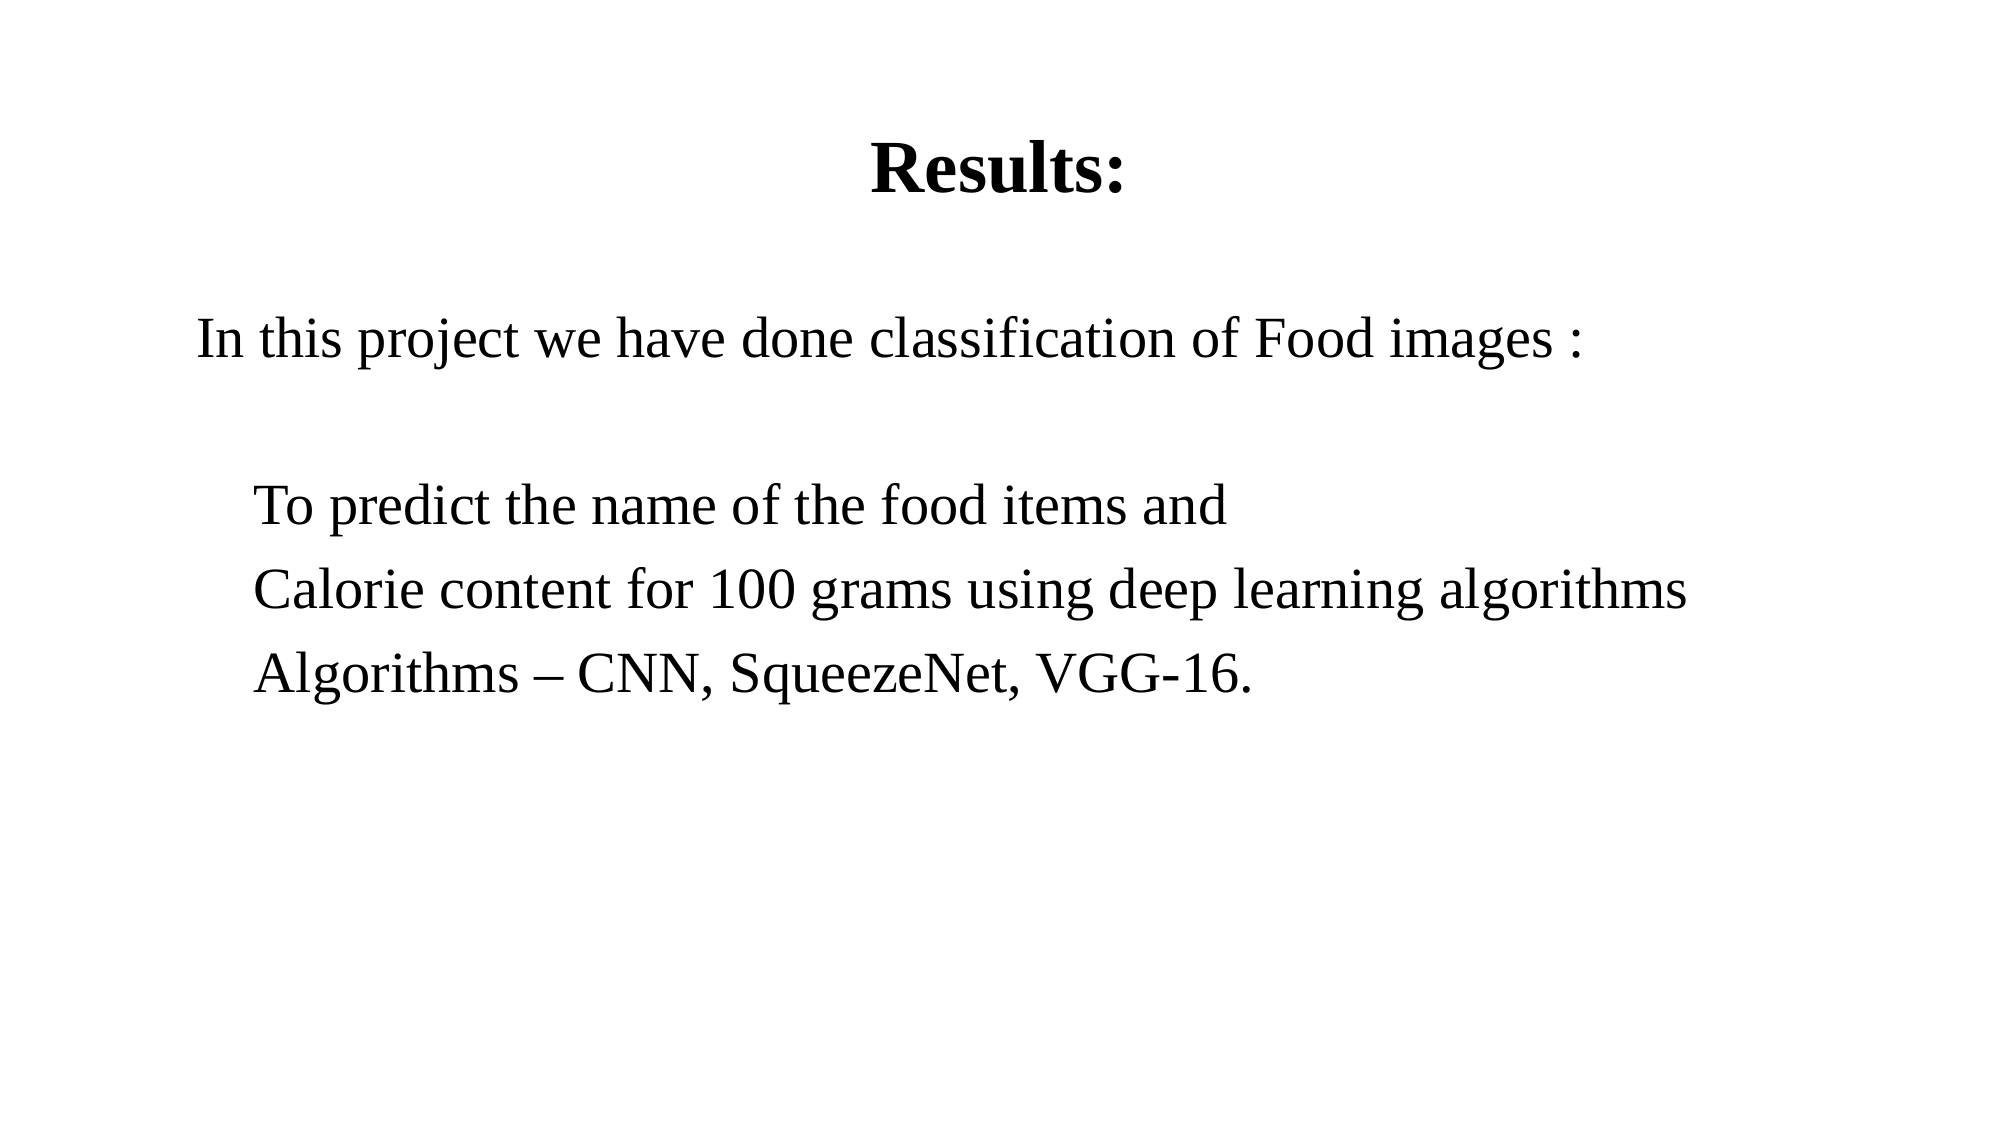

# Results:
   In this project we have done classification of Food images :

       To predict the name of the food items and
       Calorie content for 100 grams using deep learning algorithms
       Algorithms – CNN, SqueezeNet, VGG-16.